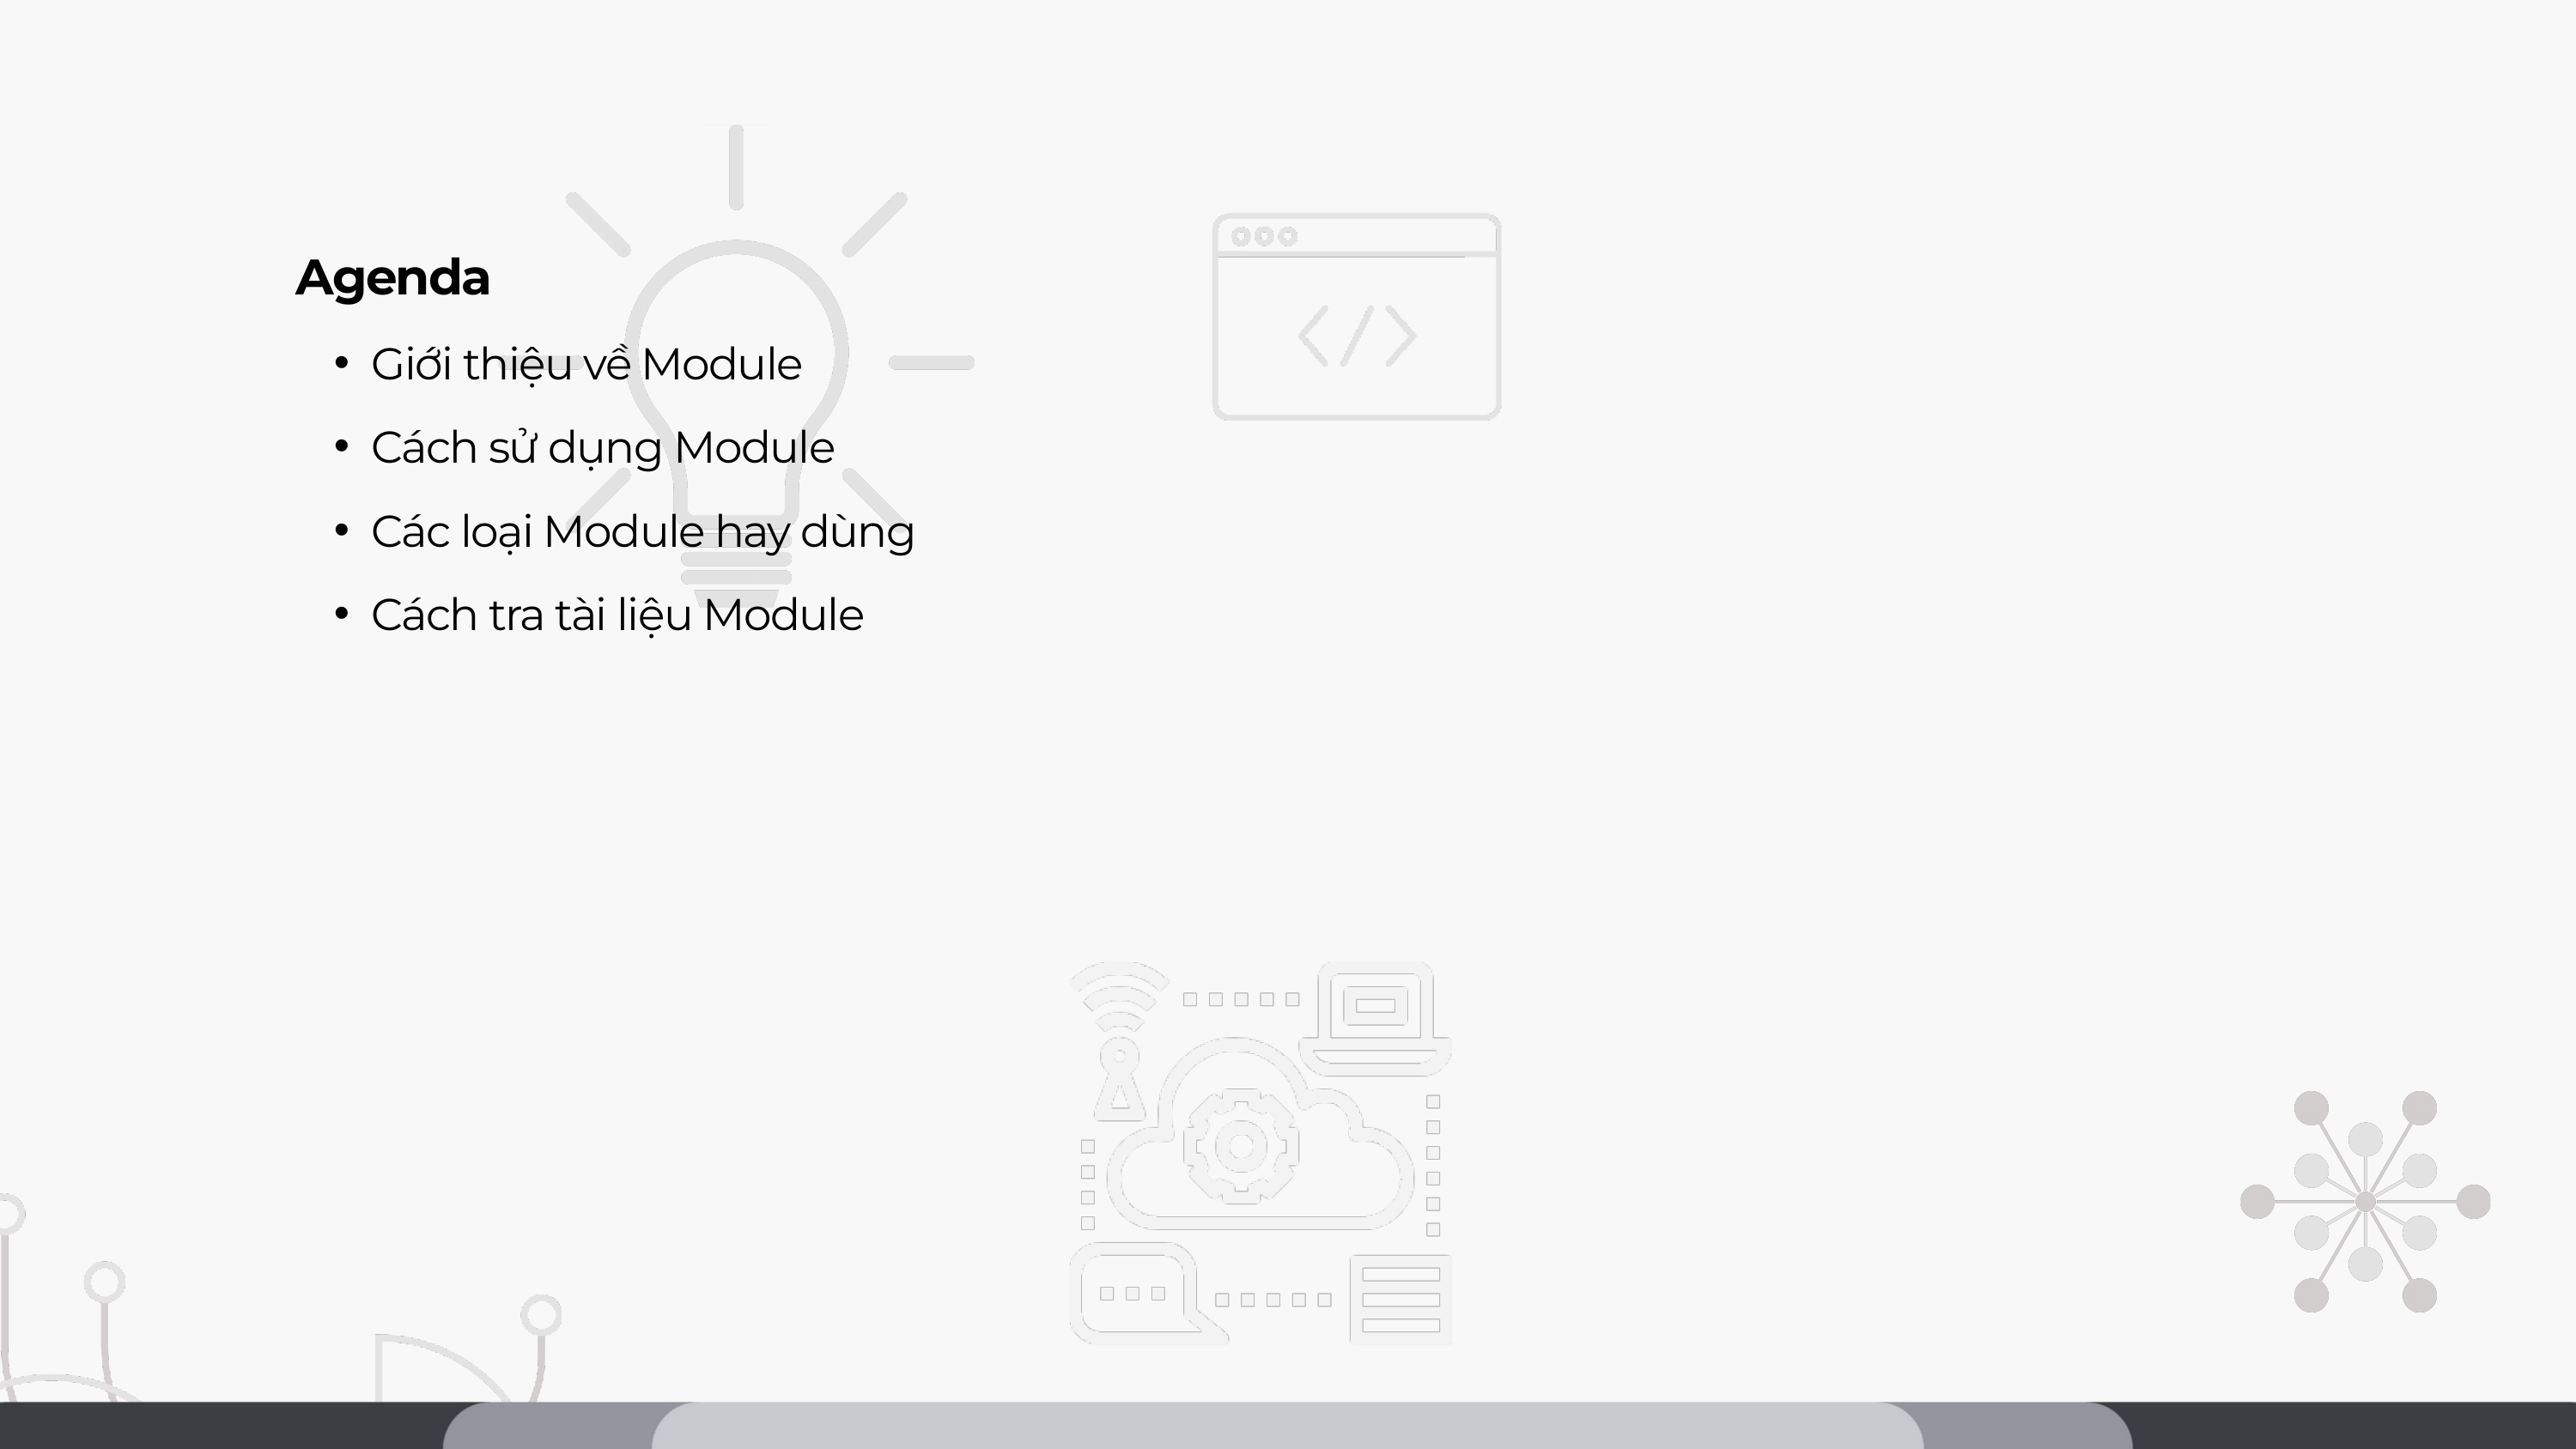

Agenda
Giới thiệu về Module
Cách sử dụng Module
Các loại Module hay dùng
Cách tra tài liệu Module